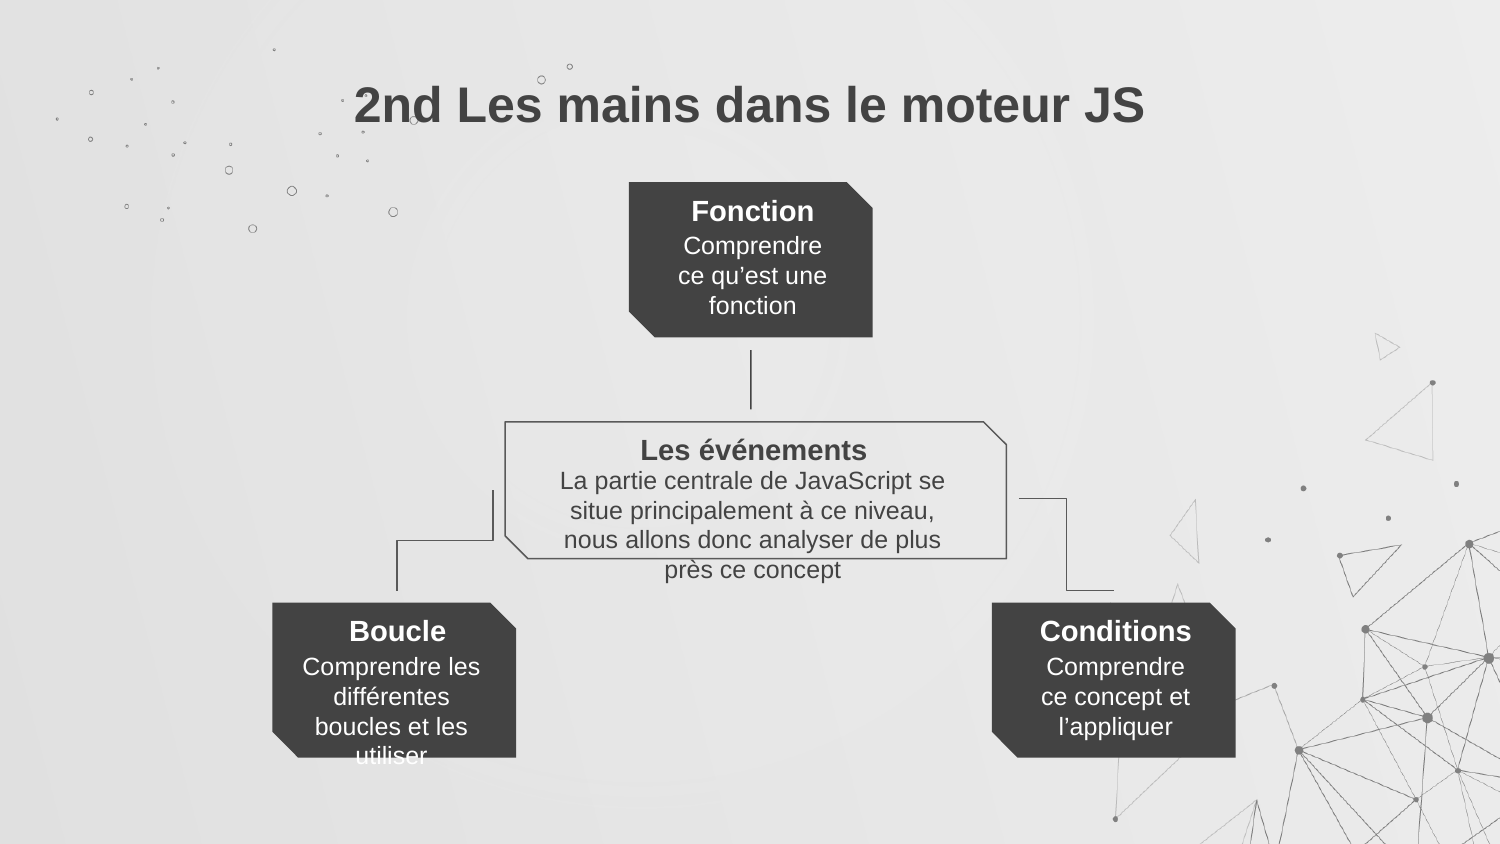

# 2nd Les mains dans le moteur JS
Fonction

Comprendre ce qu’est une fonction
Les événements

La partie centrale de JavaScript se situe principalement à ce niveau, nous allons donc analyser de plus près ce concept

Boucle
Conditions

Comprendre les différentes boucles et les utiliser
Comprendre ce concept et l’appliquer